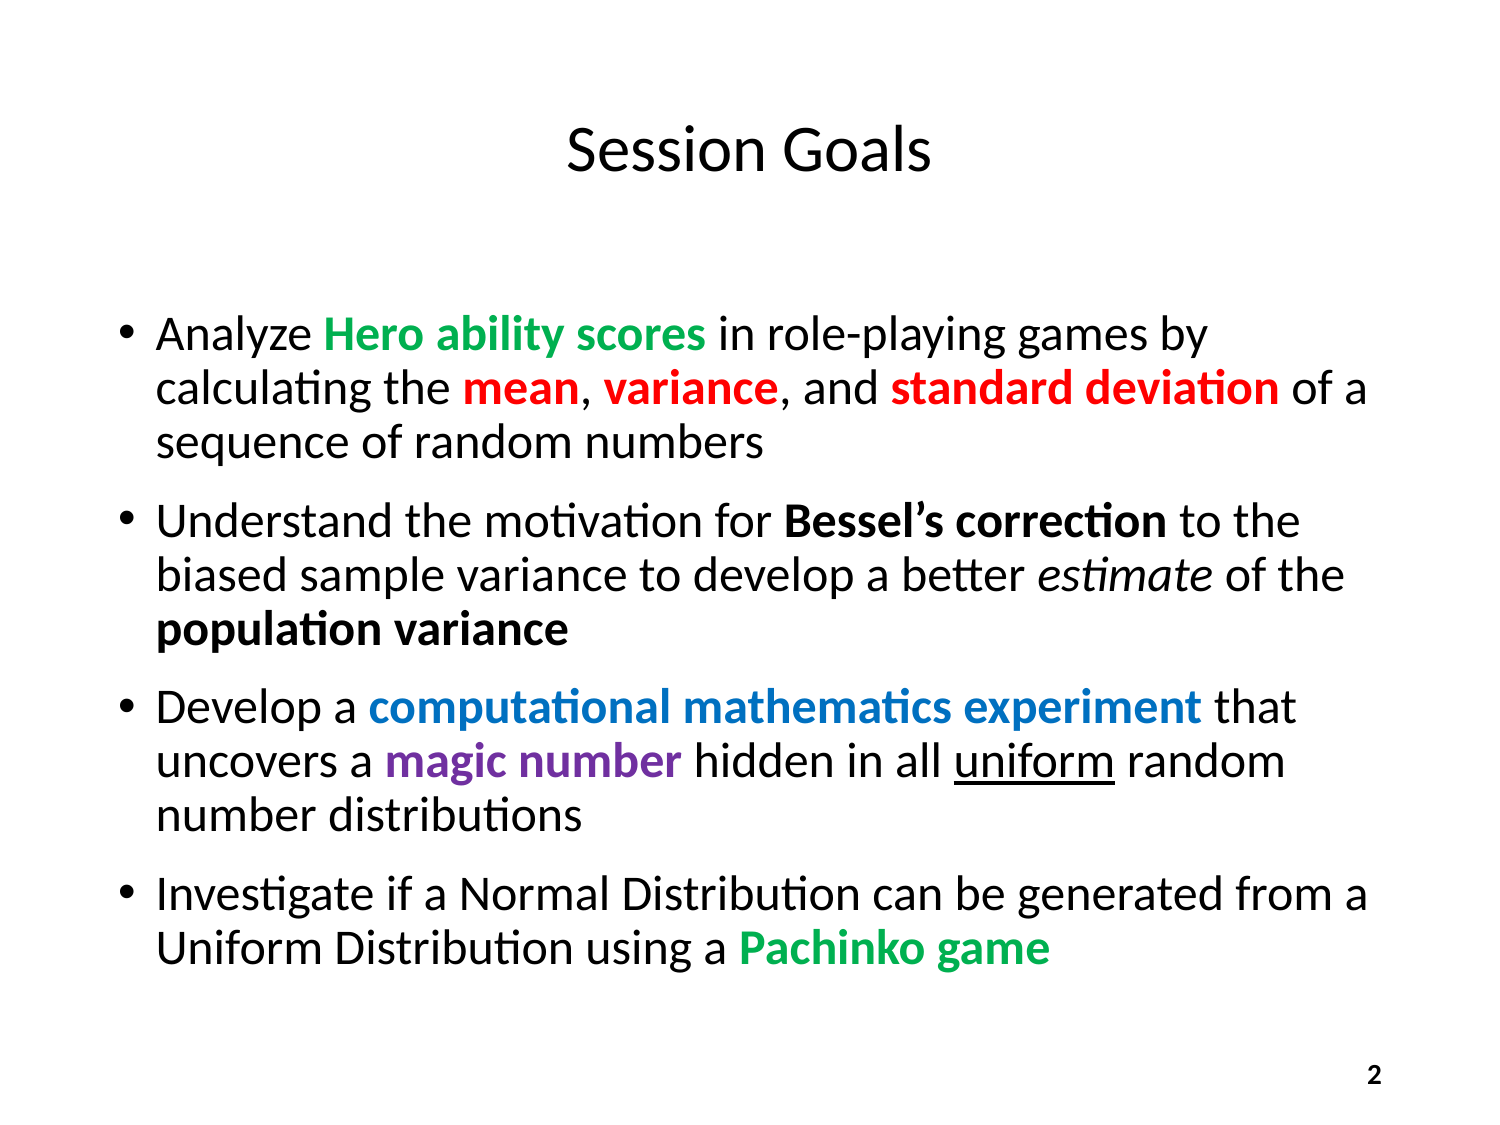

# Session Goals
Analyze Hero ability scores in role-playing games by calculating the mean, variance, and standard deviation of a sequence of random numbers
Understand the motivation for Bessel’s correction to the biased sample variance to develop a better estimate of the population variance
Develop a computational mathematics experiment that uncovers a magic number hidden in all uniform random number distributions
Investigate if a Normal Distribution can be generated from a Uniform Distribution using a Pachinko game

2